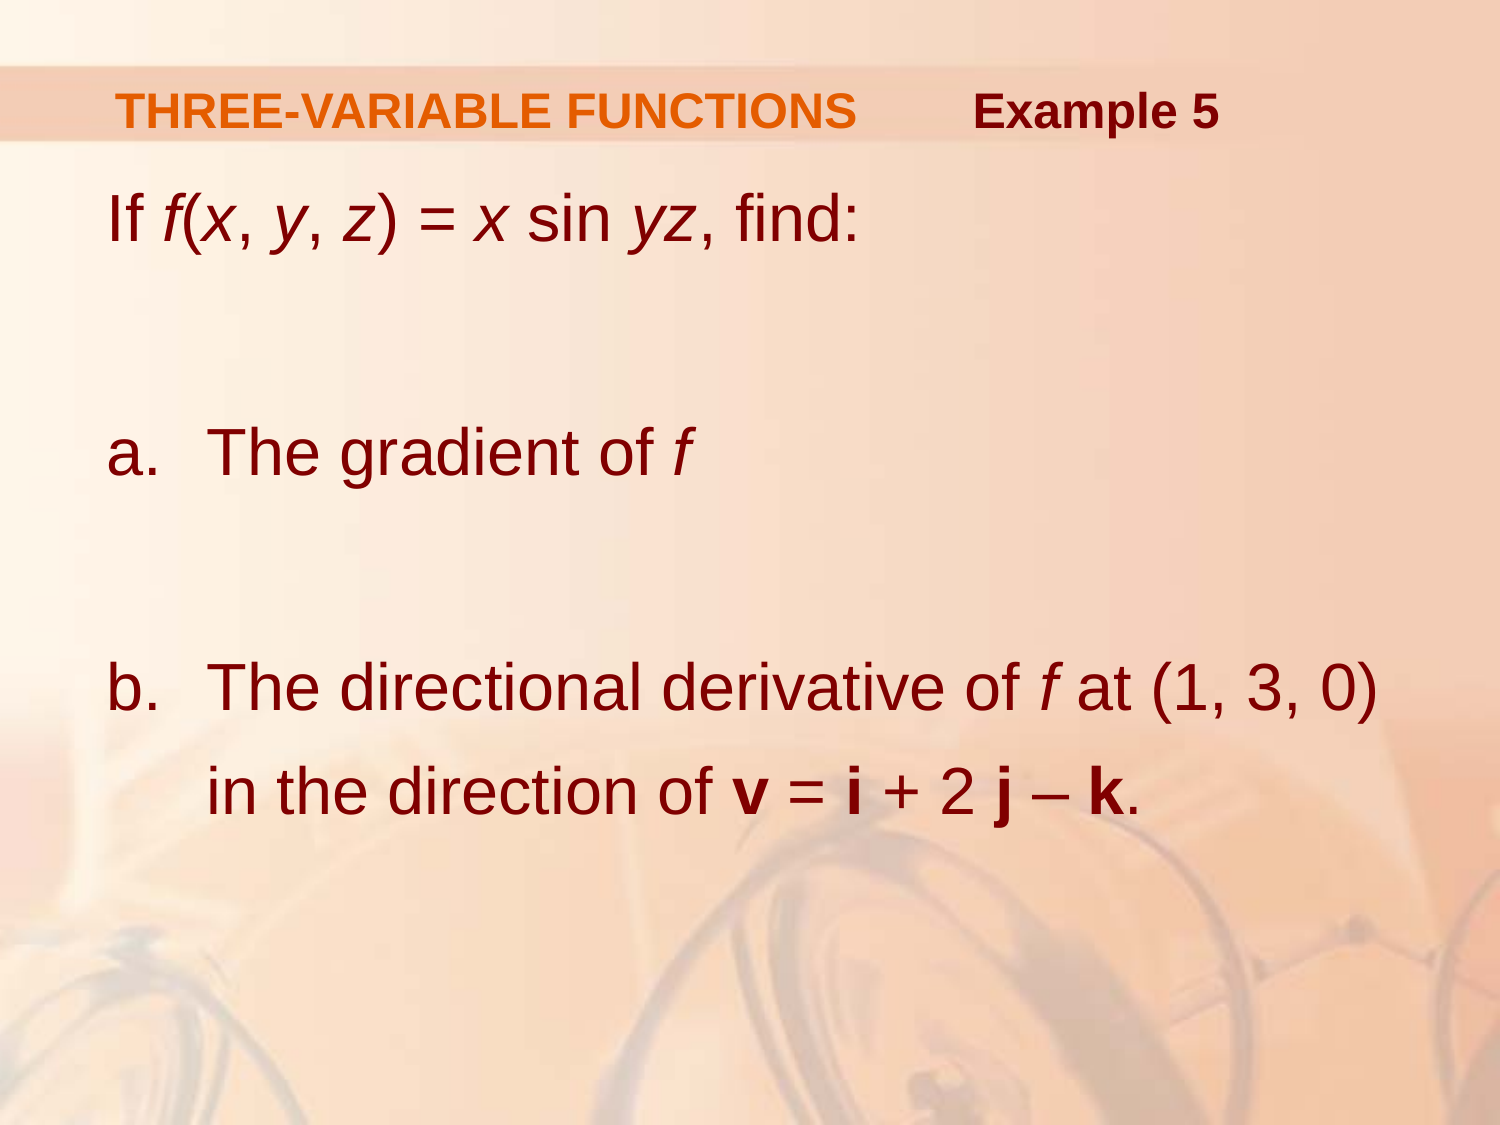

# THREE-VARIABLE FUNCTIONS
Example 5
If f(x, y, z) = x sin yz, find:

The gradient of f

The directional derivative of f at (1, 3, 0)
in the direction of v = i + 2 j – k.